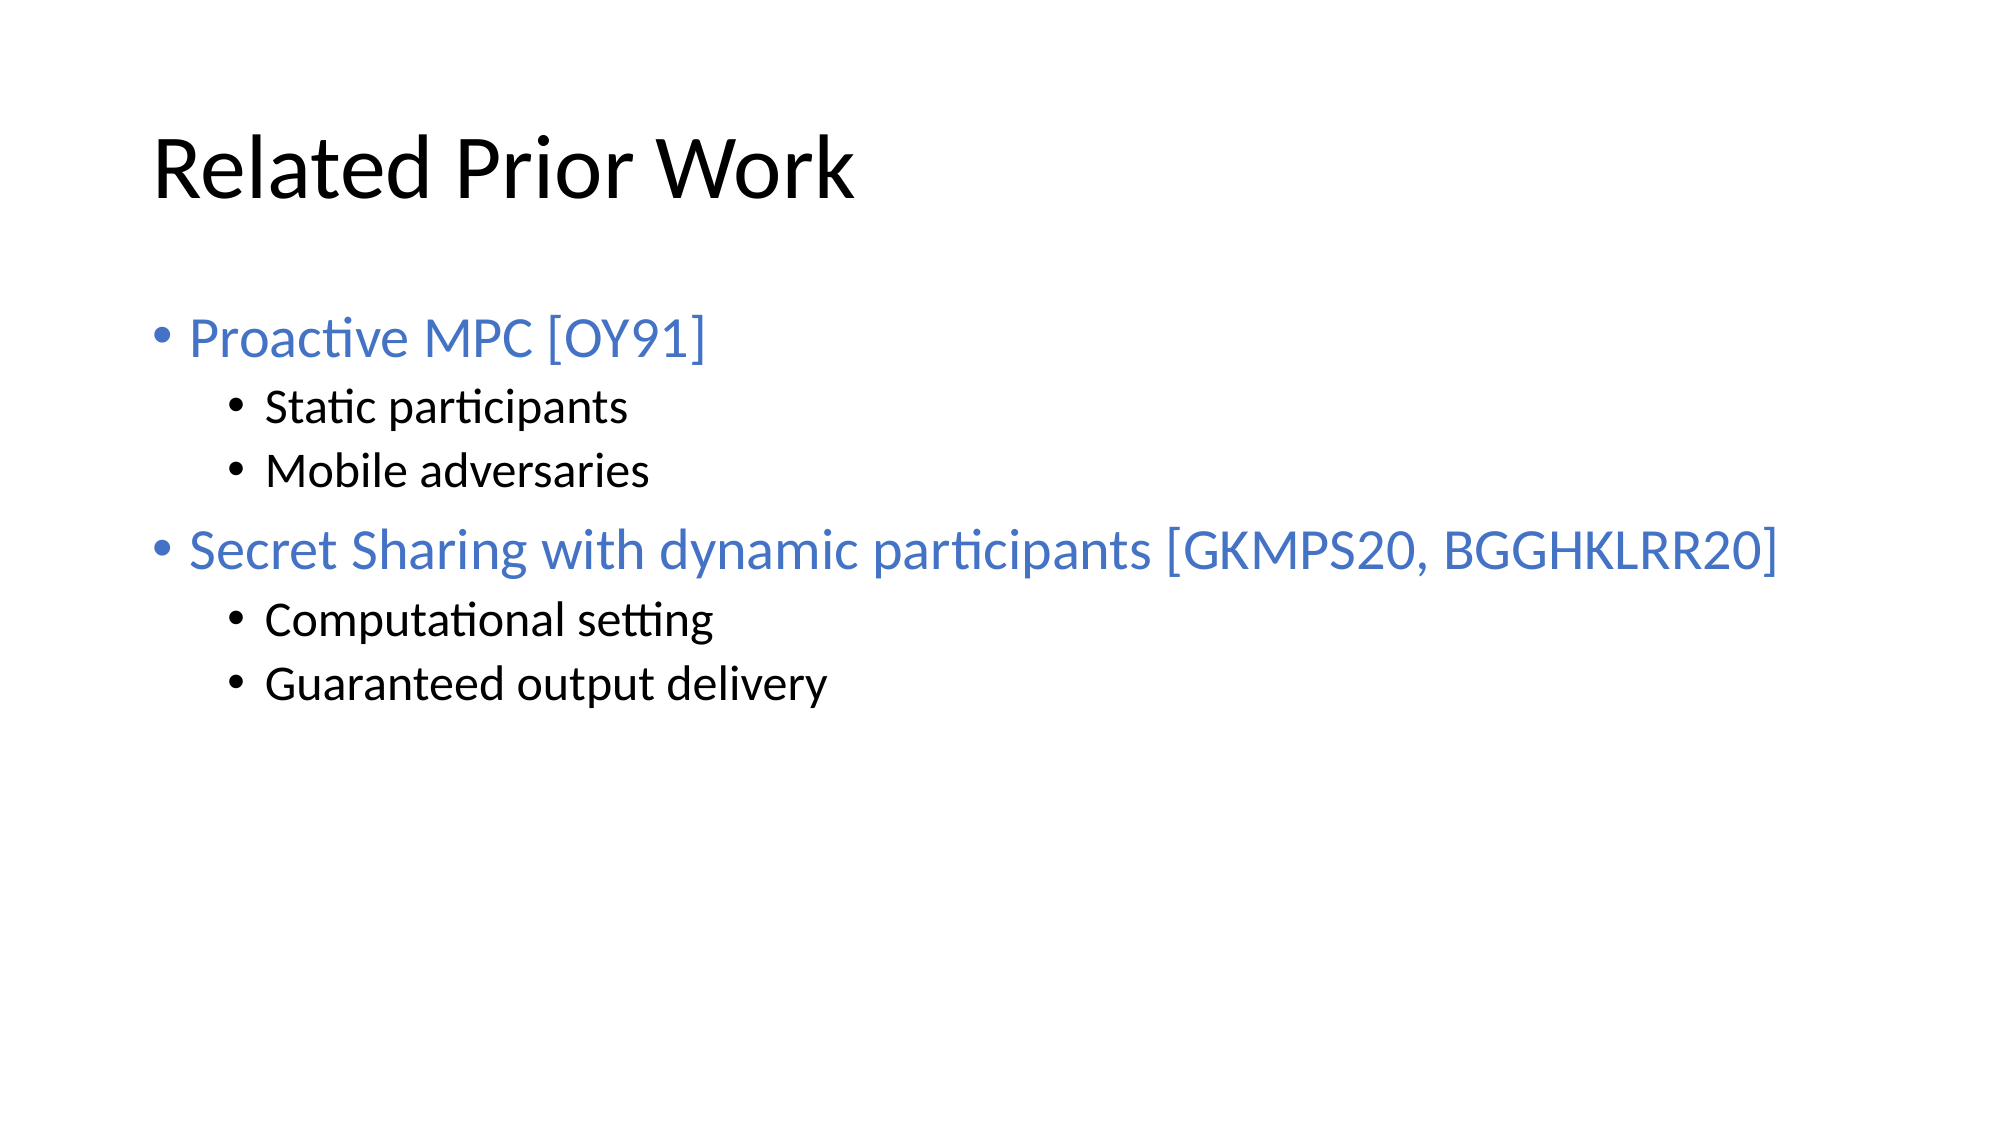

# Related Prior Work
Proactive MPC [OY91]
Static participants
Mobile adversaries
Secret Sharing with dynamic participants [GKMPS20, BGGHKLRR20]
Computational setting
Guaranteed output delivery